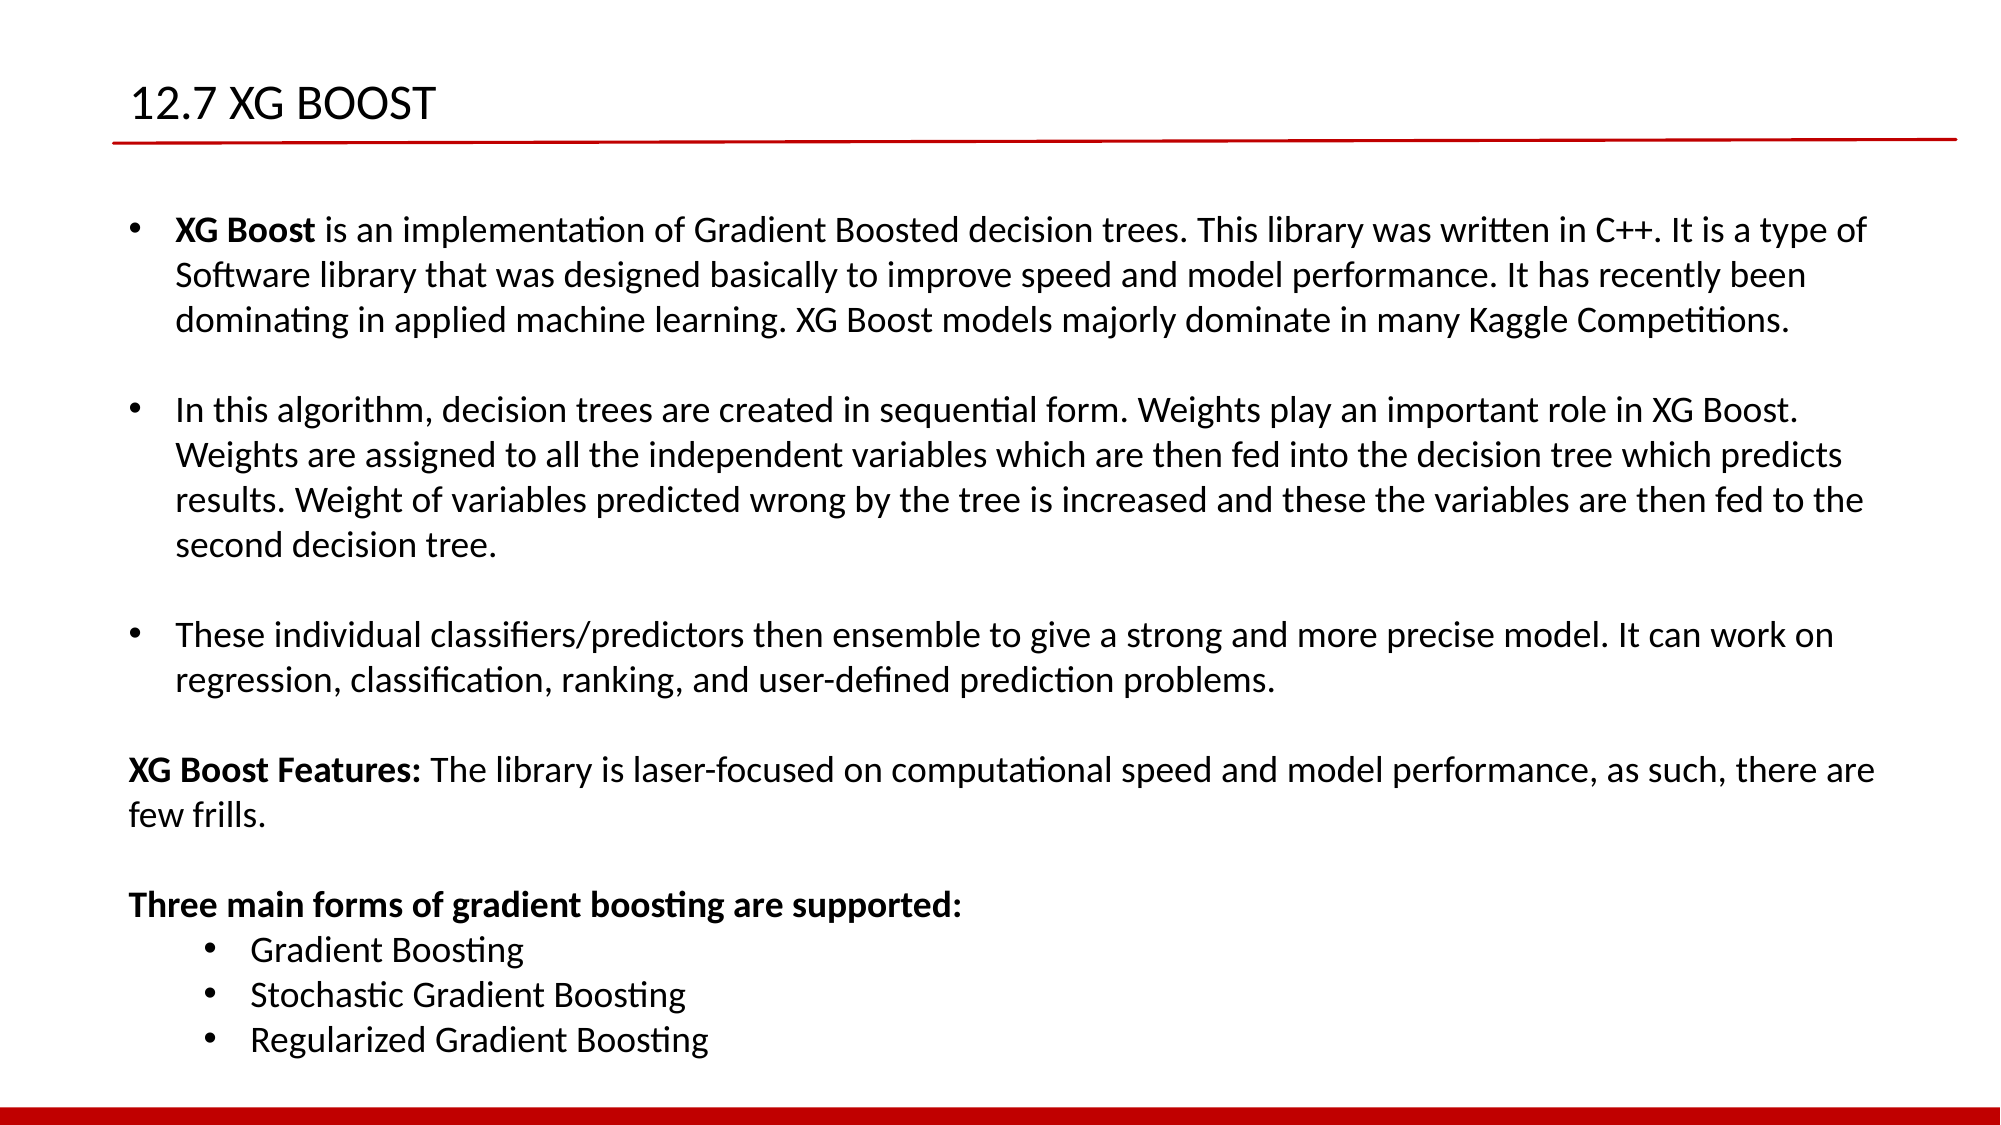

12.7 XG BOOST
XG Boost is an implementation of Gradient Boosted decision trees. This library was written in C++. It is a type of Software library that was designed basically to improve speed and model performance. It has recently been dominating in applied machine learning. XG Boost models majorly dominate in many Kaggle Competitions.

In this algorithm, decision trees are created in sequential form. Weights play an important role in XG Boost. Weights are assigned to all the independent variables which are then fed into the decision tree which predicts results. Weight of variables predicted wrong by the tree is increased and these the variables are then fed to the second decision tree.

These individual classifiers/predictors then ensemble to give a strong and more precise model. It can work on regression, classification, ranking, and user-defined prediction problems.

XG Boost Features: The library is laser-focused on computational speed and model performance, as such, there are few frills.

Three main forms of gradient boosting are supported:
Gradient Boosting
Stochastic Gradient Boosting
Regularized Gradient Boosting